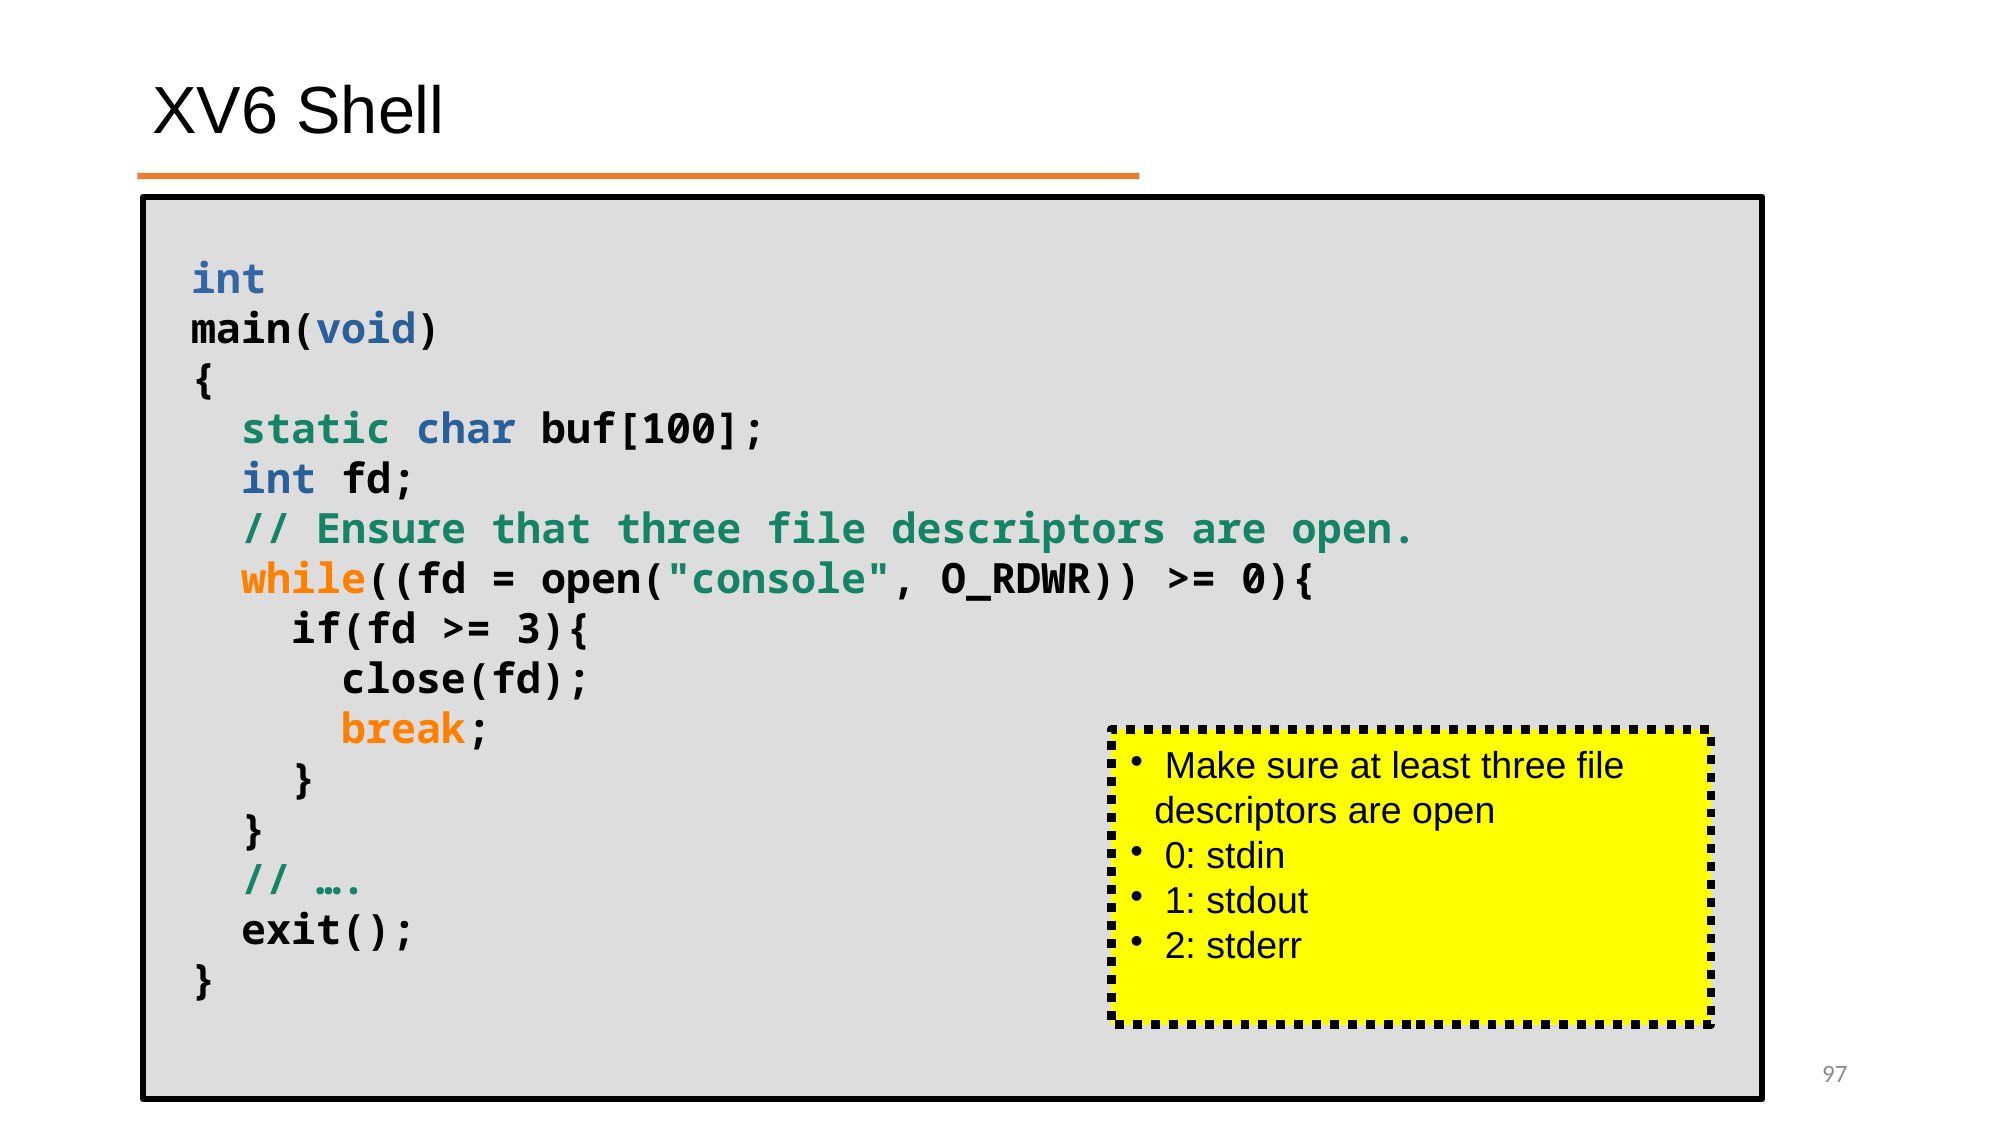

XV6 Shell

int
main(void)
{
  static char buf[100];
  int fd;
  // Ensure that three file descriptors are open.
  while((fd = open("console", O_RDWR)) >= 0){
    if(fd >= 3){
      close(fd);
      break;
    }
  }
  // ….
  exit();
}
 Make sure at least three file descriptors are open
 0: stdin
 1: stdout
 2: stderr
97